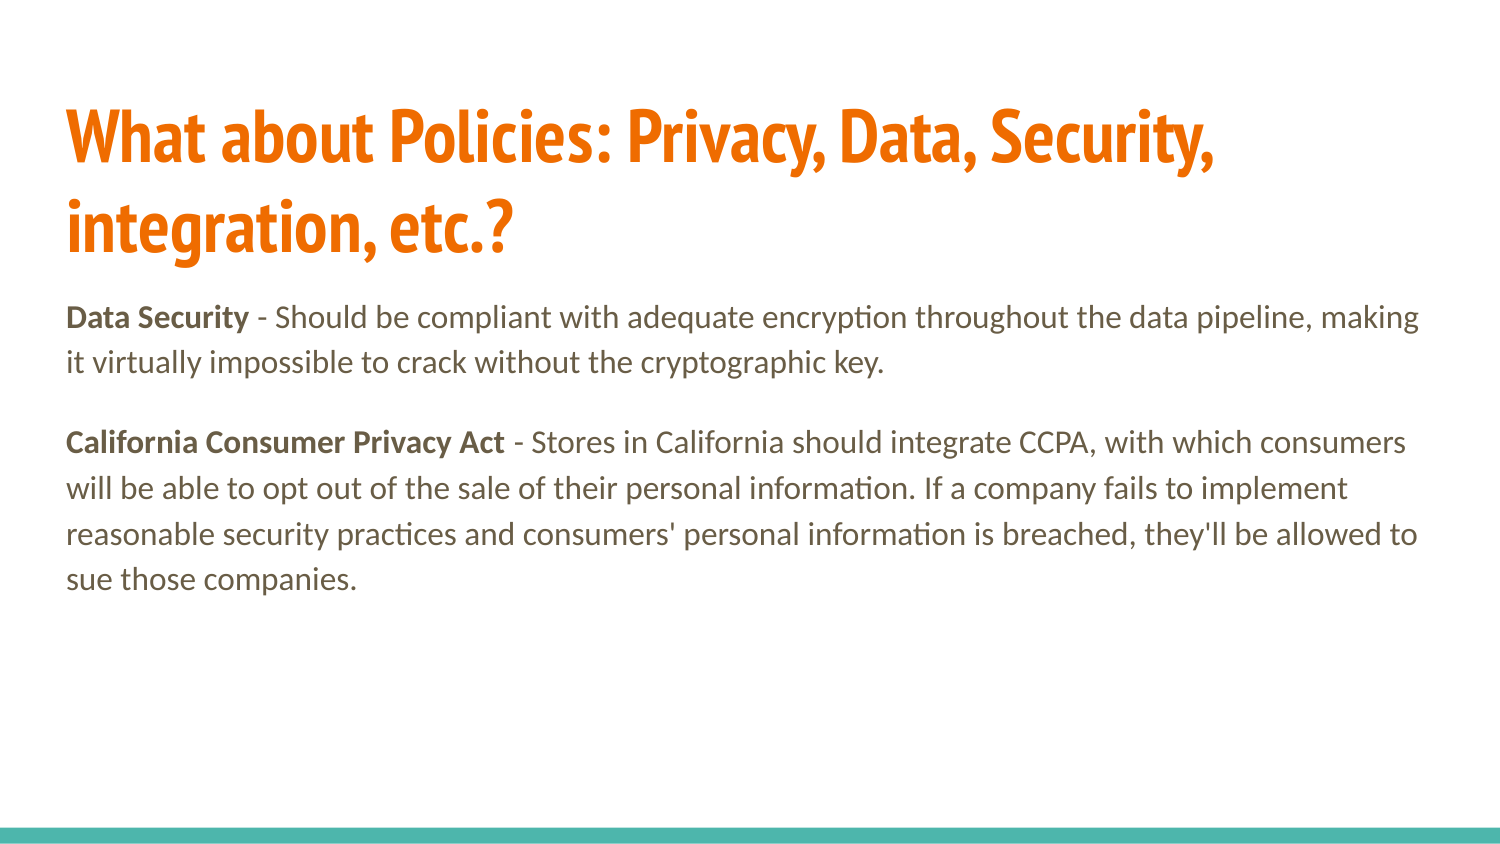

# What about Policies: Privacy, Data, Security, integration, etc.?
Data Security - Should be compliant with adequate encryption throughout the data pipeline, making it virtually impossible to crack without the cryptographic key.
California Consumer Privacy Act - Stores in California should integrate CCPA, with which consumers will be able to opt out of the sale of their personal information. If a company fails to implement reasonable security practices and consumers' personal information is breached, they'll be allowed to sue those companies.